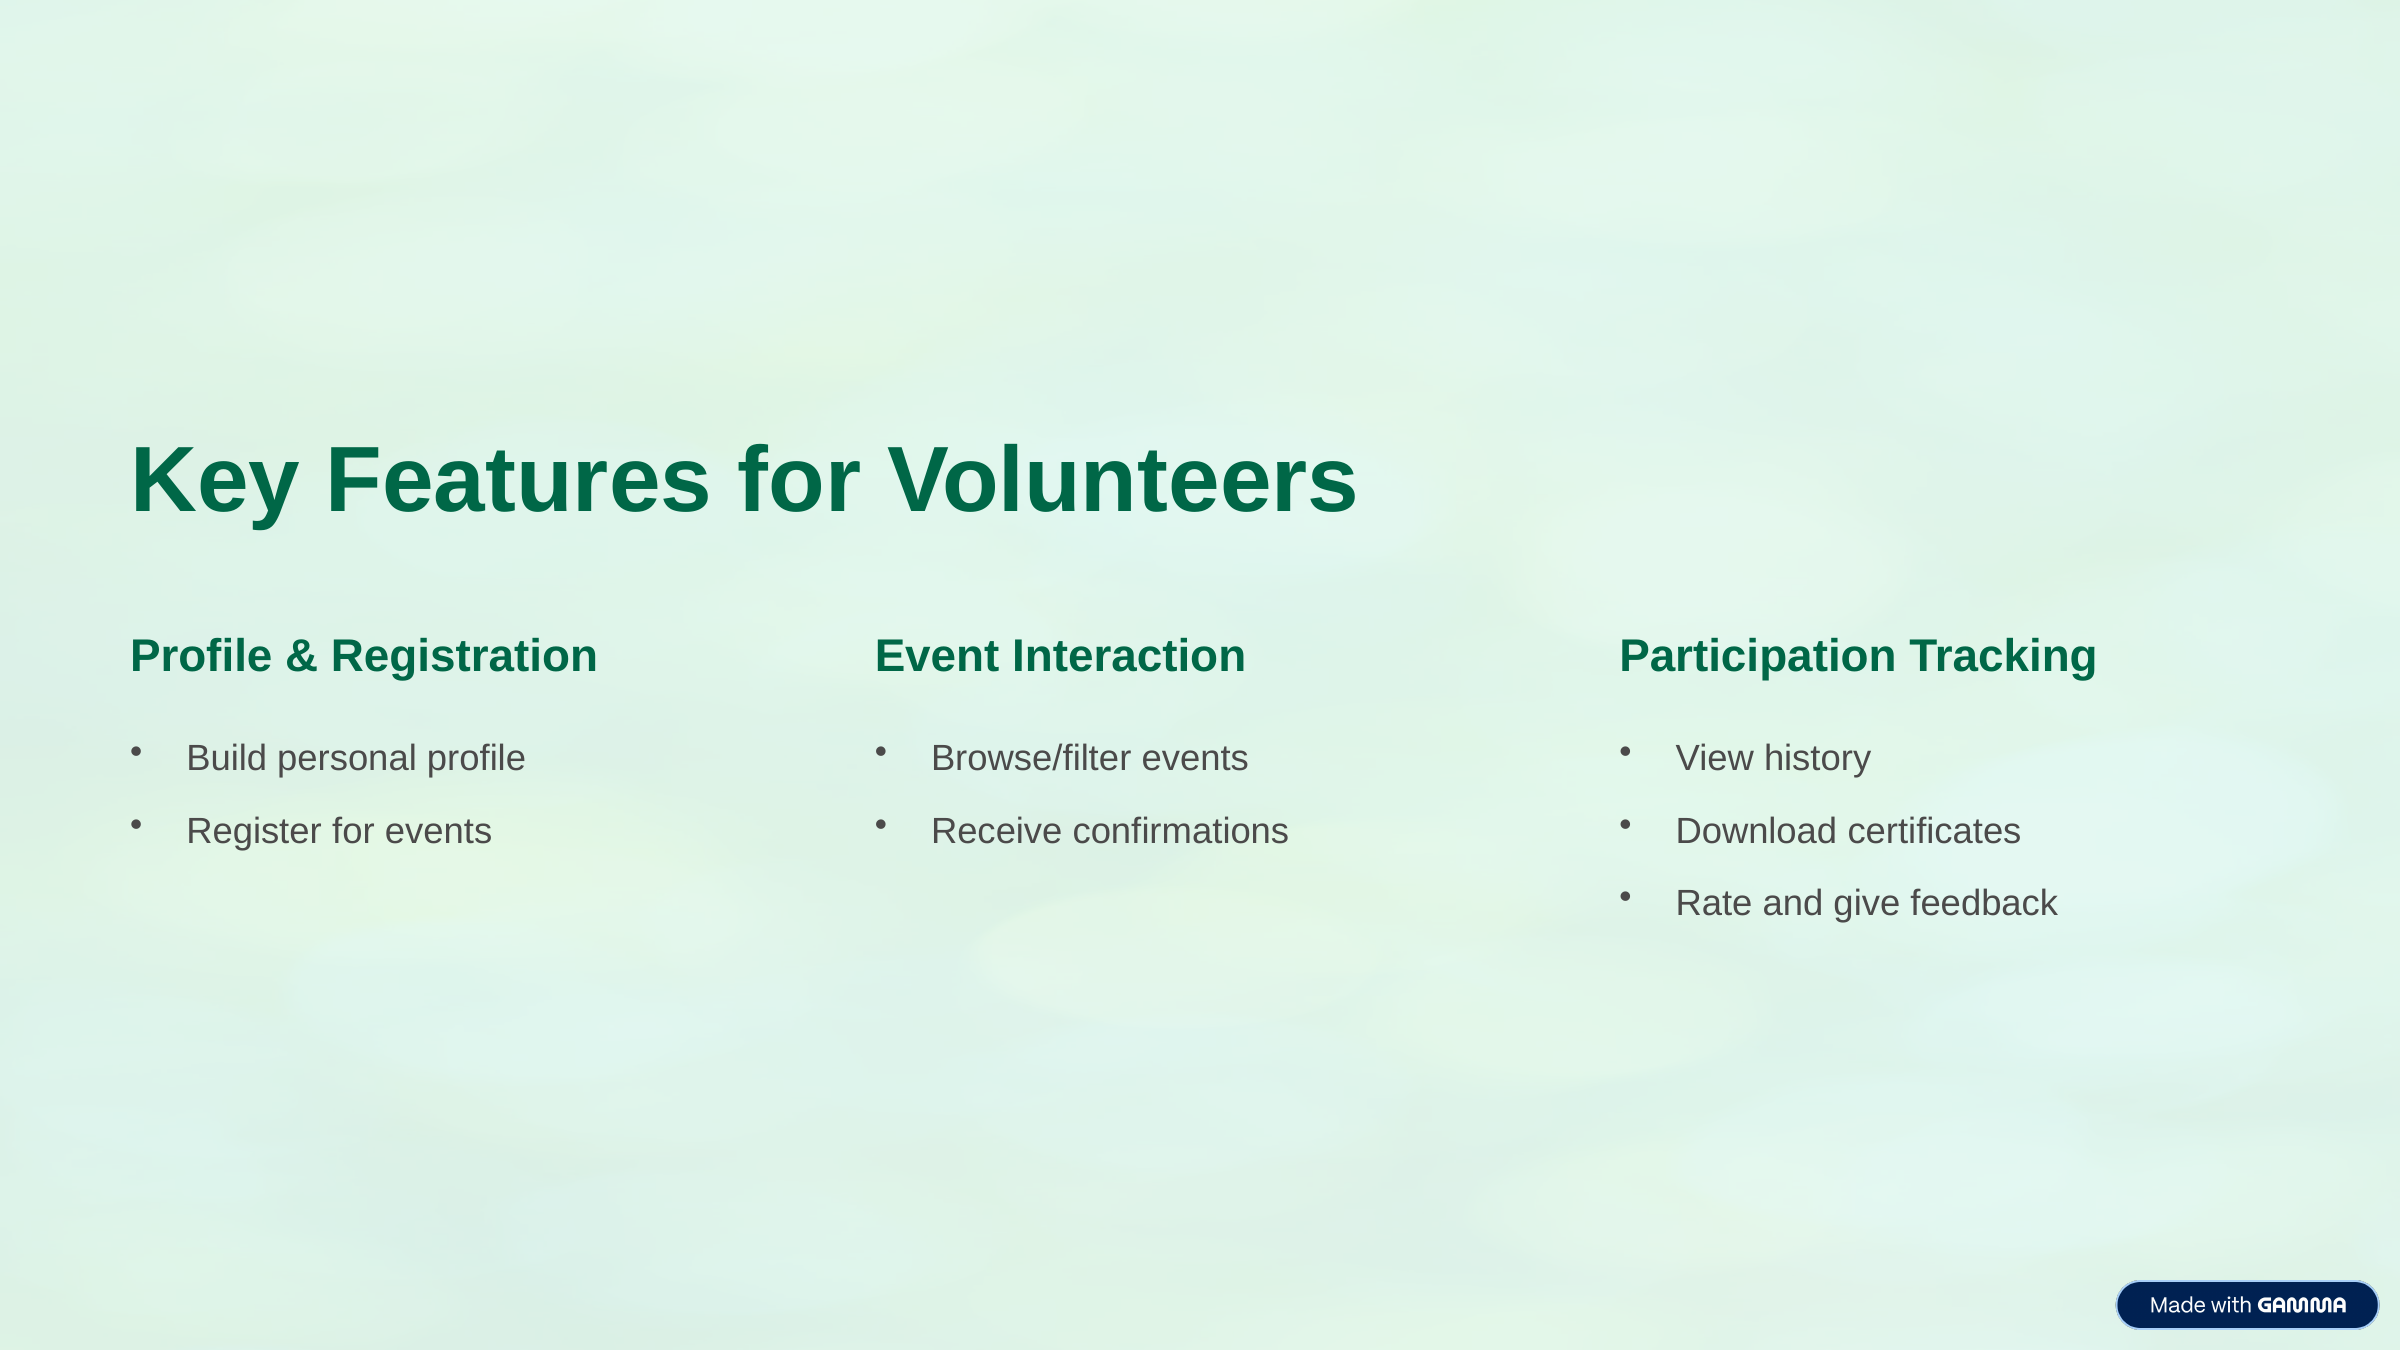

Key Features for Volunteers
Profile & Registration
Event Interaction
Participation Tracking
Build personal profile
Browse/filter events
View history
Register for events
Receive confirmations
Download certificates
Rate and give feedback